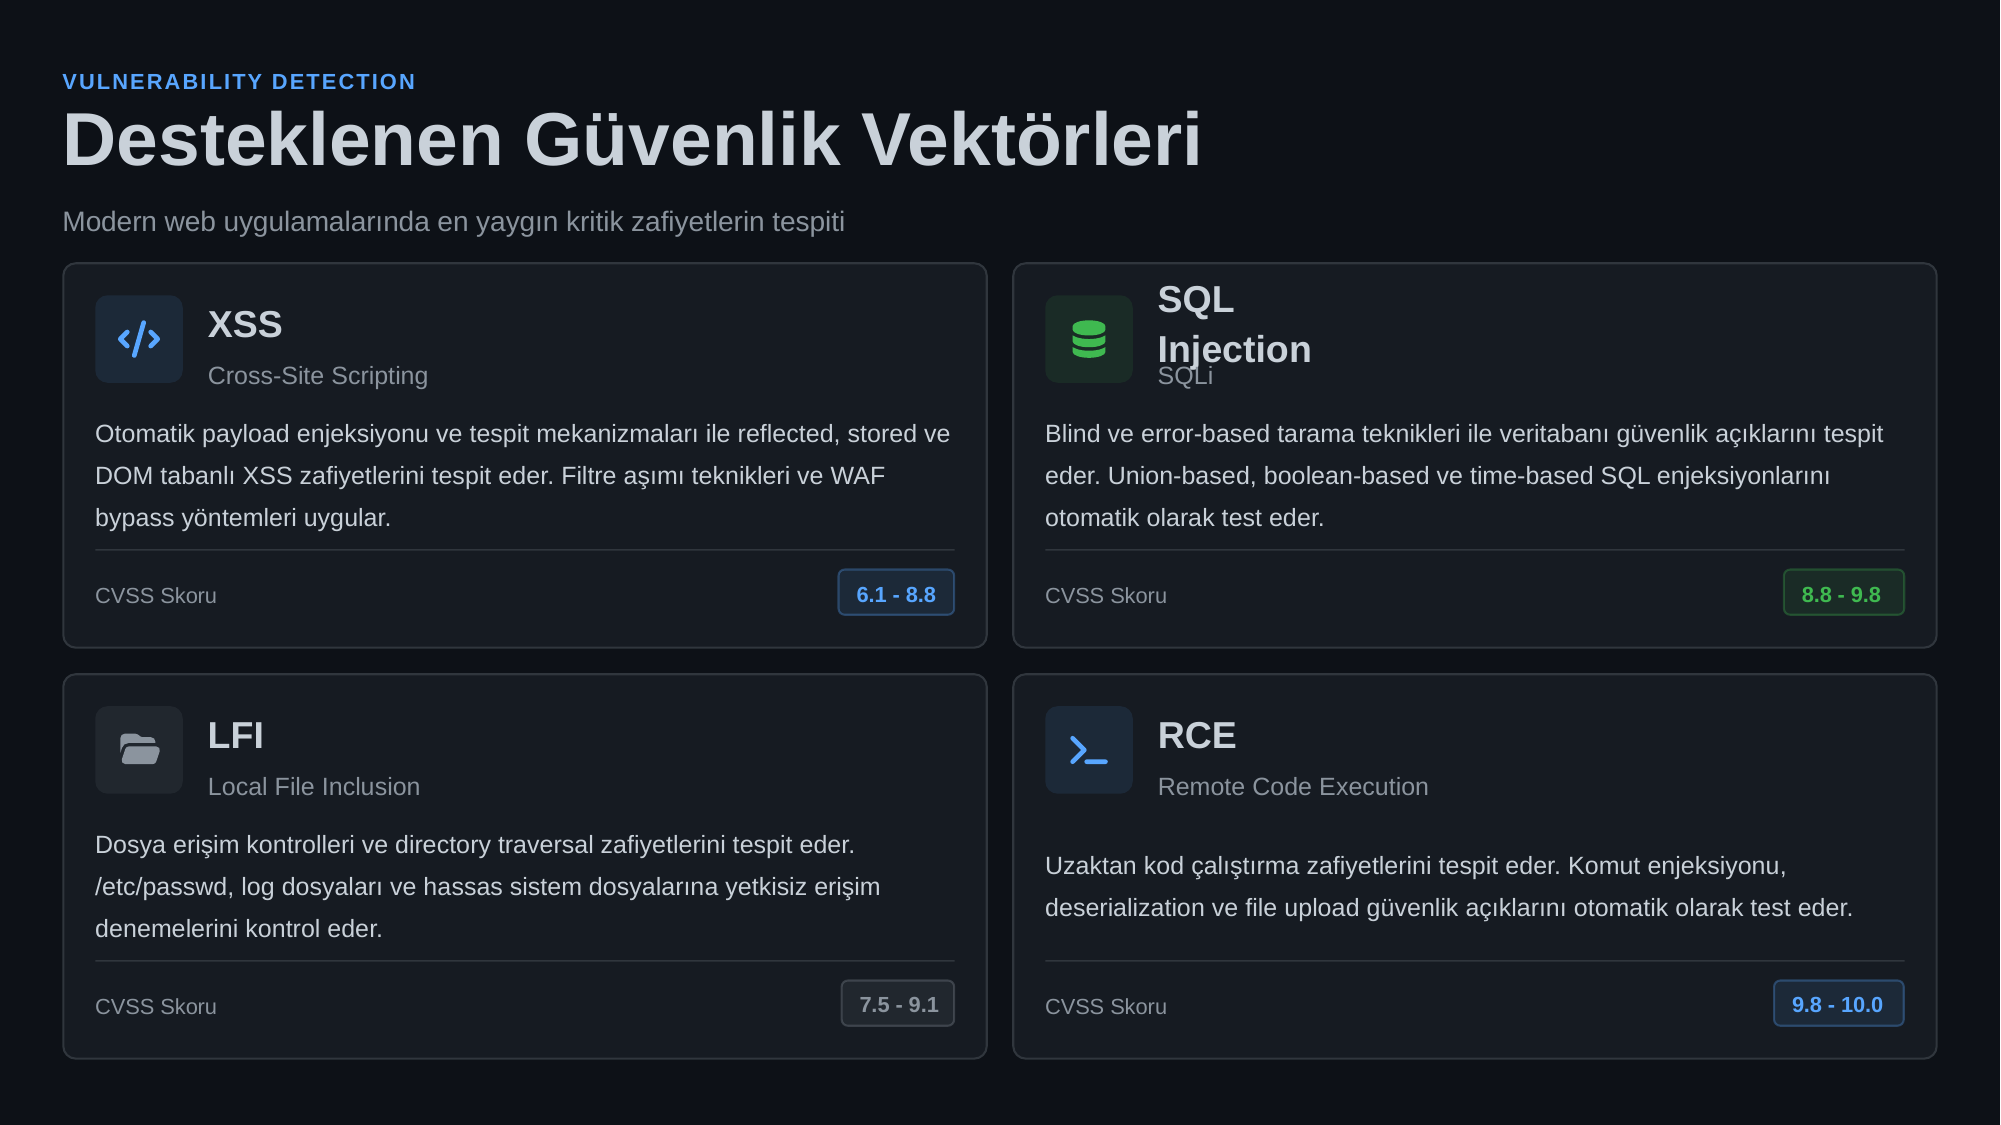

VULNERABILITY DETECTION
Desteklenen Güvenlik Vektörleri
Modern web uygulamalarında en yaygın kritik zafiyetlerin tespiti

XSS

SQL Injection

Cross-Site Scripting
SQLi
Otomatik payload enjeksiyonu ve tespit mekanizmaları ile reflected, stored ve DOM tabanlı XSS zafiyetlerini tespit eder. Filtre aşımı teknikleri ve WAF bypass yöntemleri uygular.
Blind ve error-based tarama teknikleri ile veritabanı güvenlik açıklarını tespit eder. Union-based, boolean-based ve time-based SQL enjeksiyonlarını otomatik olarak test eder.

6.1 - 8.8
8.8 - 9.8

CVSS Skoru
CVSS Skoru

LFI

RCE

Local File Inclusion
Remote Code Execution
Dosya erişim kontrolleri ve directory traversal zafiyetlerini tespit eder. /etc/passwd, log dosyaları ve hassas sistem dosyalarına yetkisiz erişim denemelerini kontrol eder.
Uzaktan kod çalıştırma zafiyetlerini tespit eder. Komut enjeksiyonu, deserialization ve file upload güvenlik açıklarını otomatik olarak test eder.

7.5 - 9.1
9.8 - 10.0

CVSS Skoru
CVSS Skoru